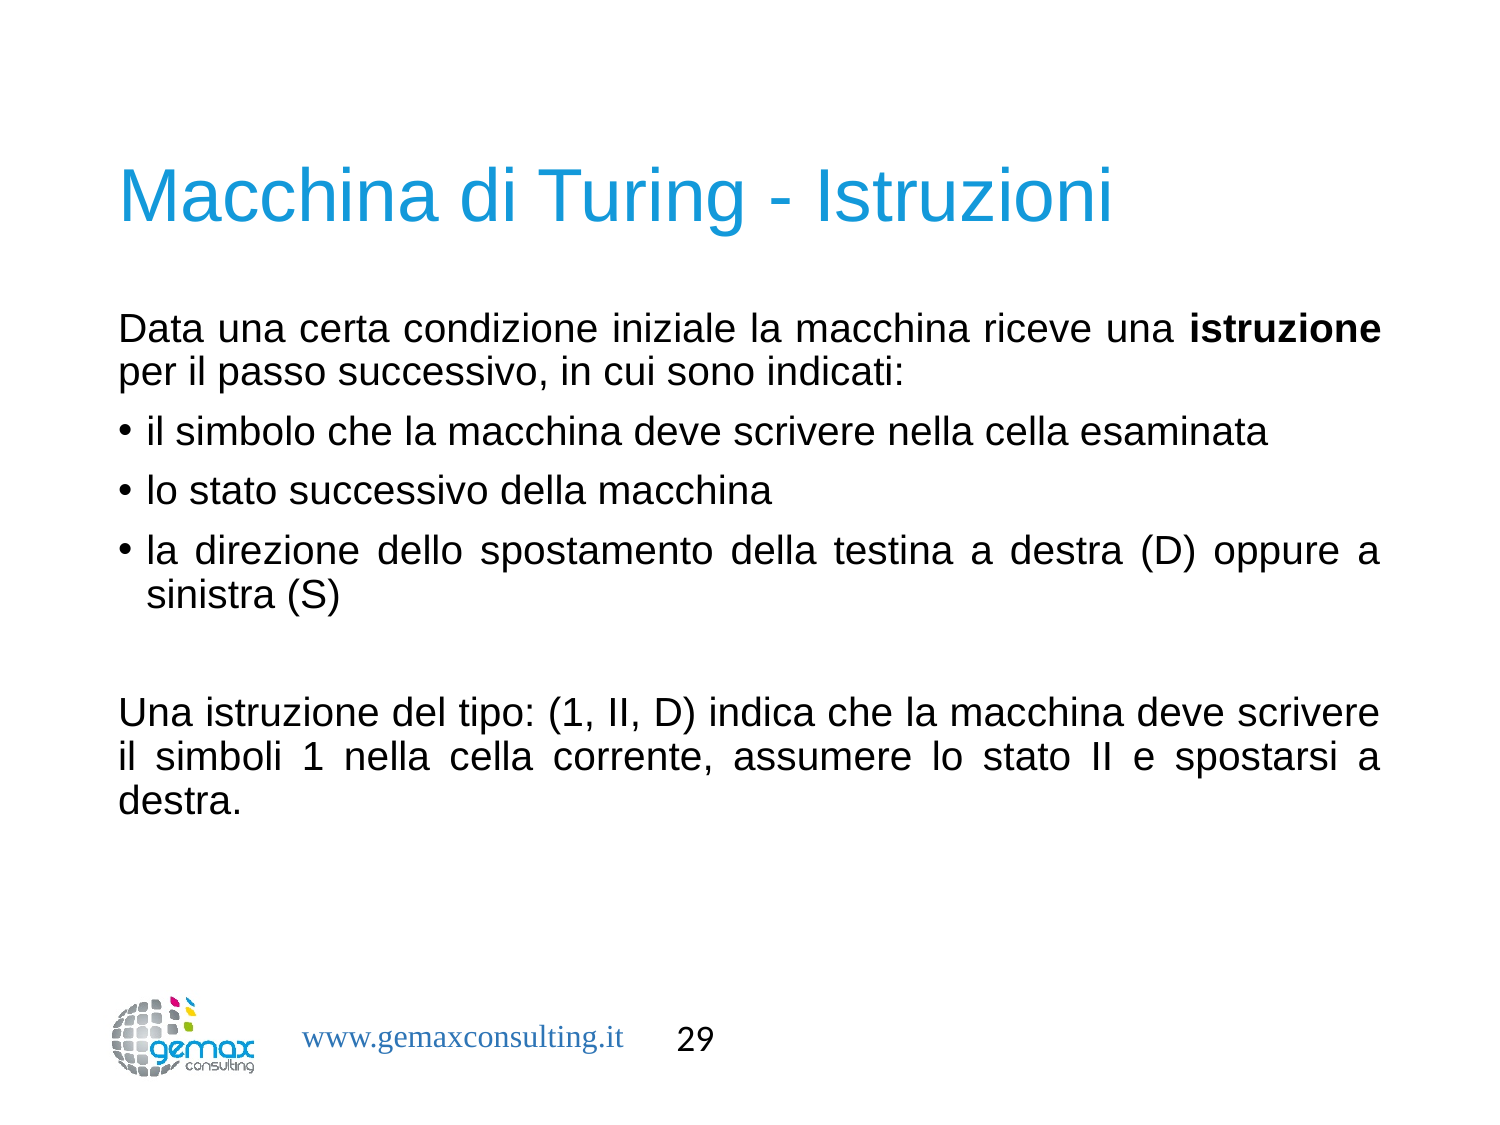

# Macchina di Turing - Istruzioni
Data una certa condizione iniziale la macchina riceve una istruzione per il passo successivo, in cui sono indicati:
il simbolo che la macchina deve scrivere nella cella esaminata
lo stato successivo della macchina
la direzione dello spostamento della testina a destra (D) oppure a sinistra (S)

Una istruzione del tipo: (1, II, D) indica che la macchina deve scrivere il simboli 1 nella cella corrente, assumere lo stato II e spostarsi a destra.
29